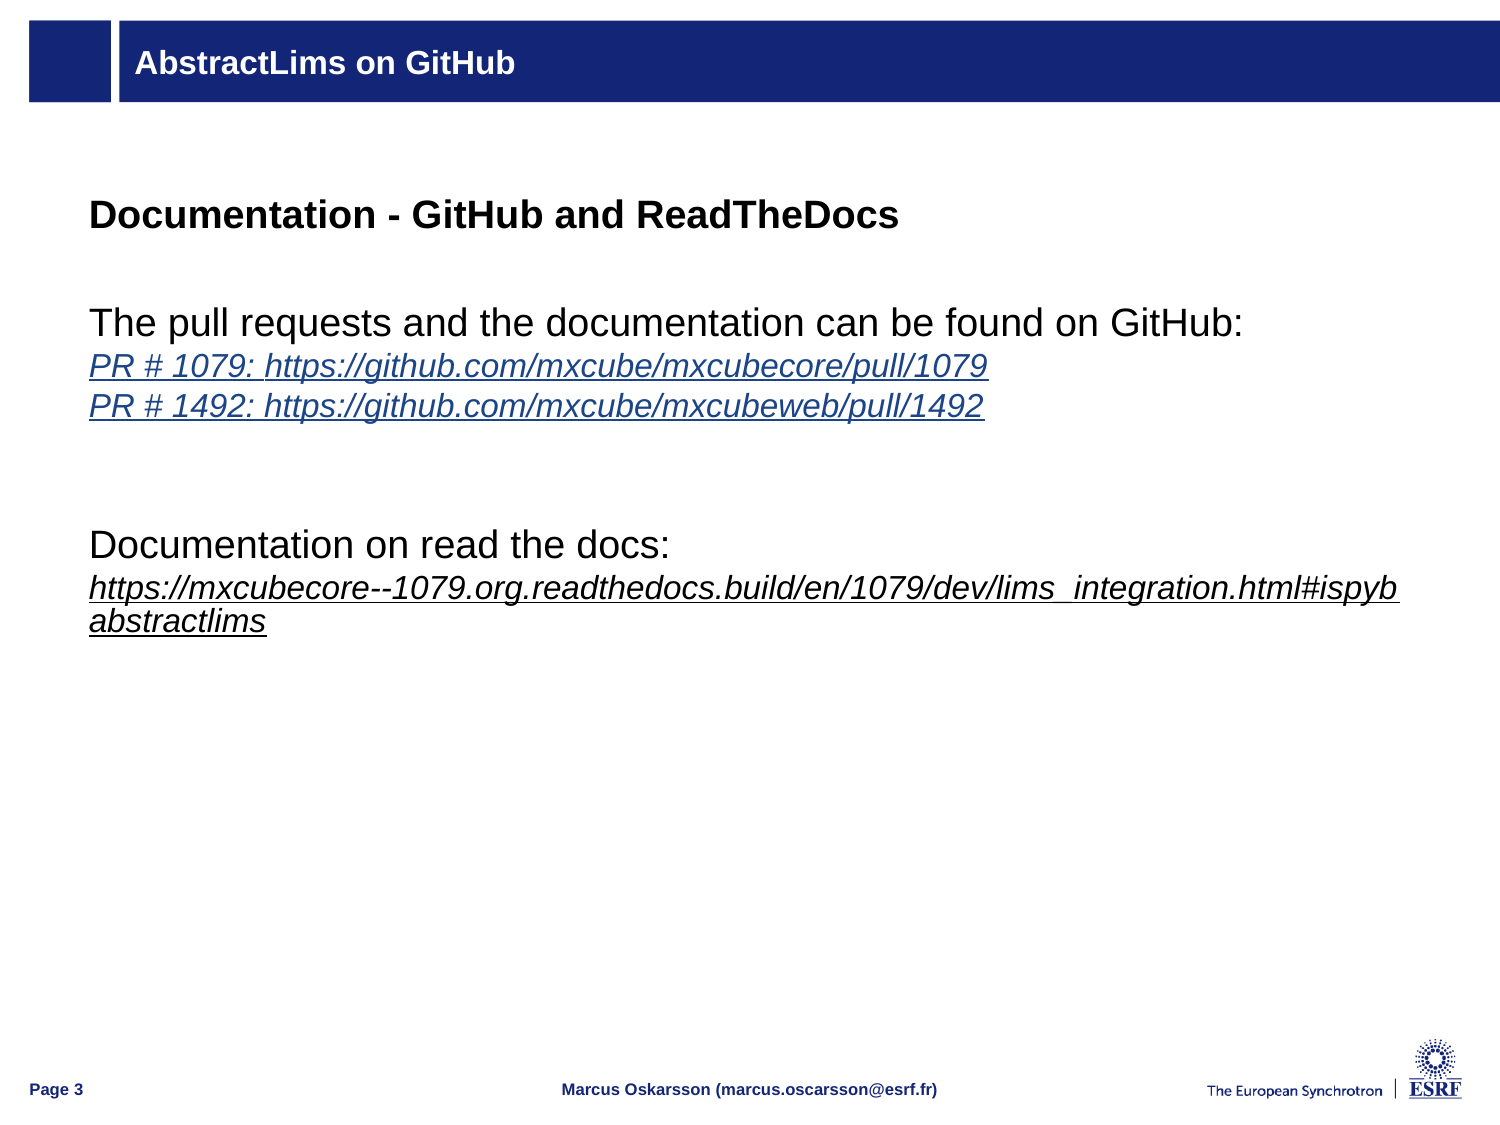

# AbstractLims on GitHub
Documentation - GitHub and ReadTheDocs

The pull requests and the documentation can be found on GitHub:
PR # 1079: https://github.com/mxcube/mxcubecore/pull/1079
PR # 1492: https://github.com/mxcube/mxcubeweb/pull/1492

Documentation on read the docs:
https://mxcubecore--1079.org.readthedocs.build/en/1079/dev/lims_integration.html#ispybabstractlims

Page 3